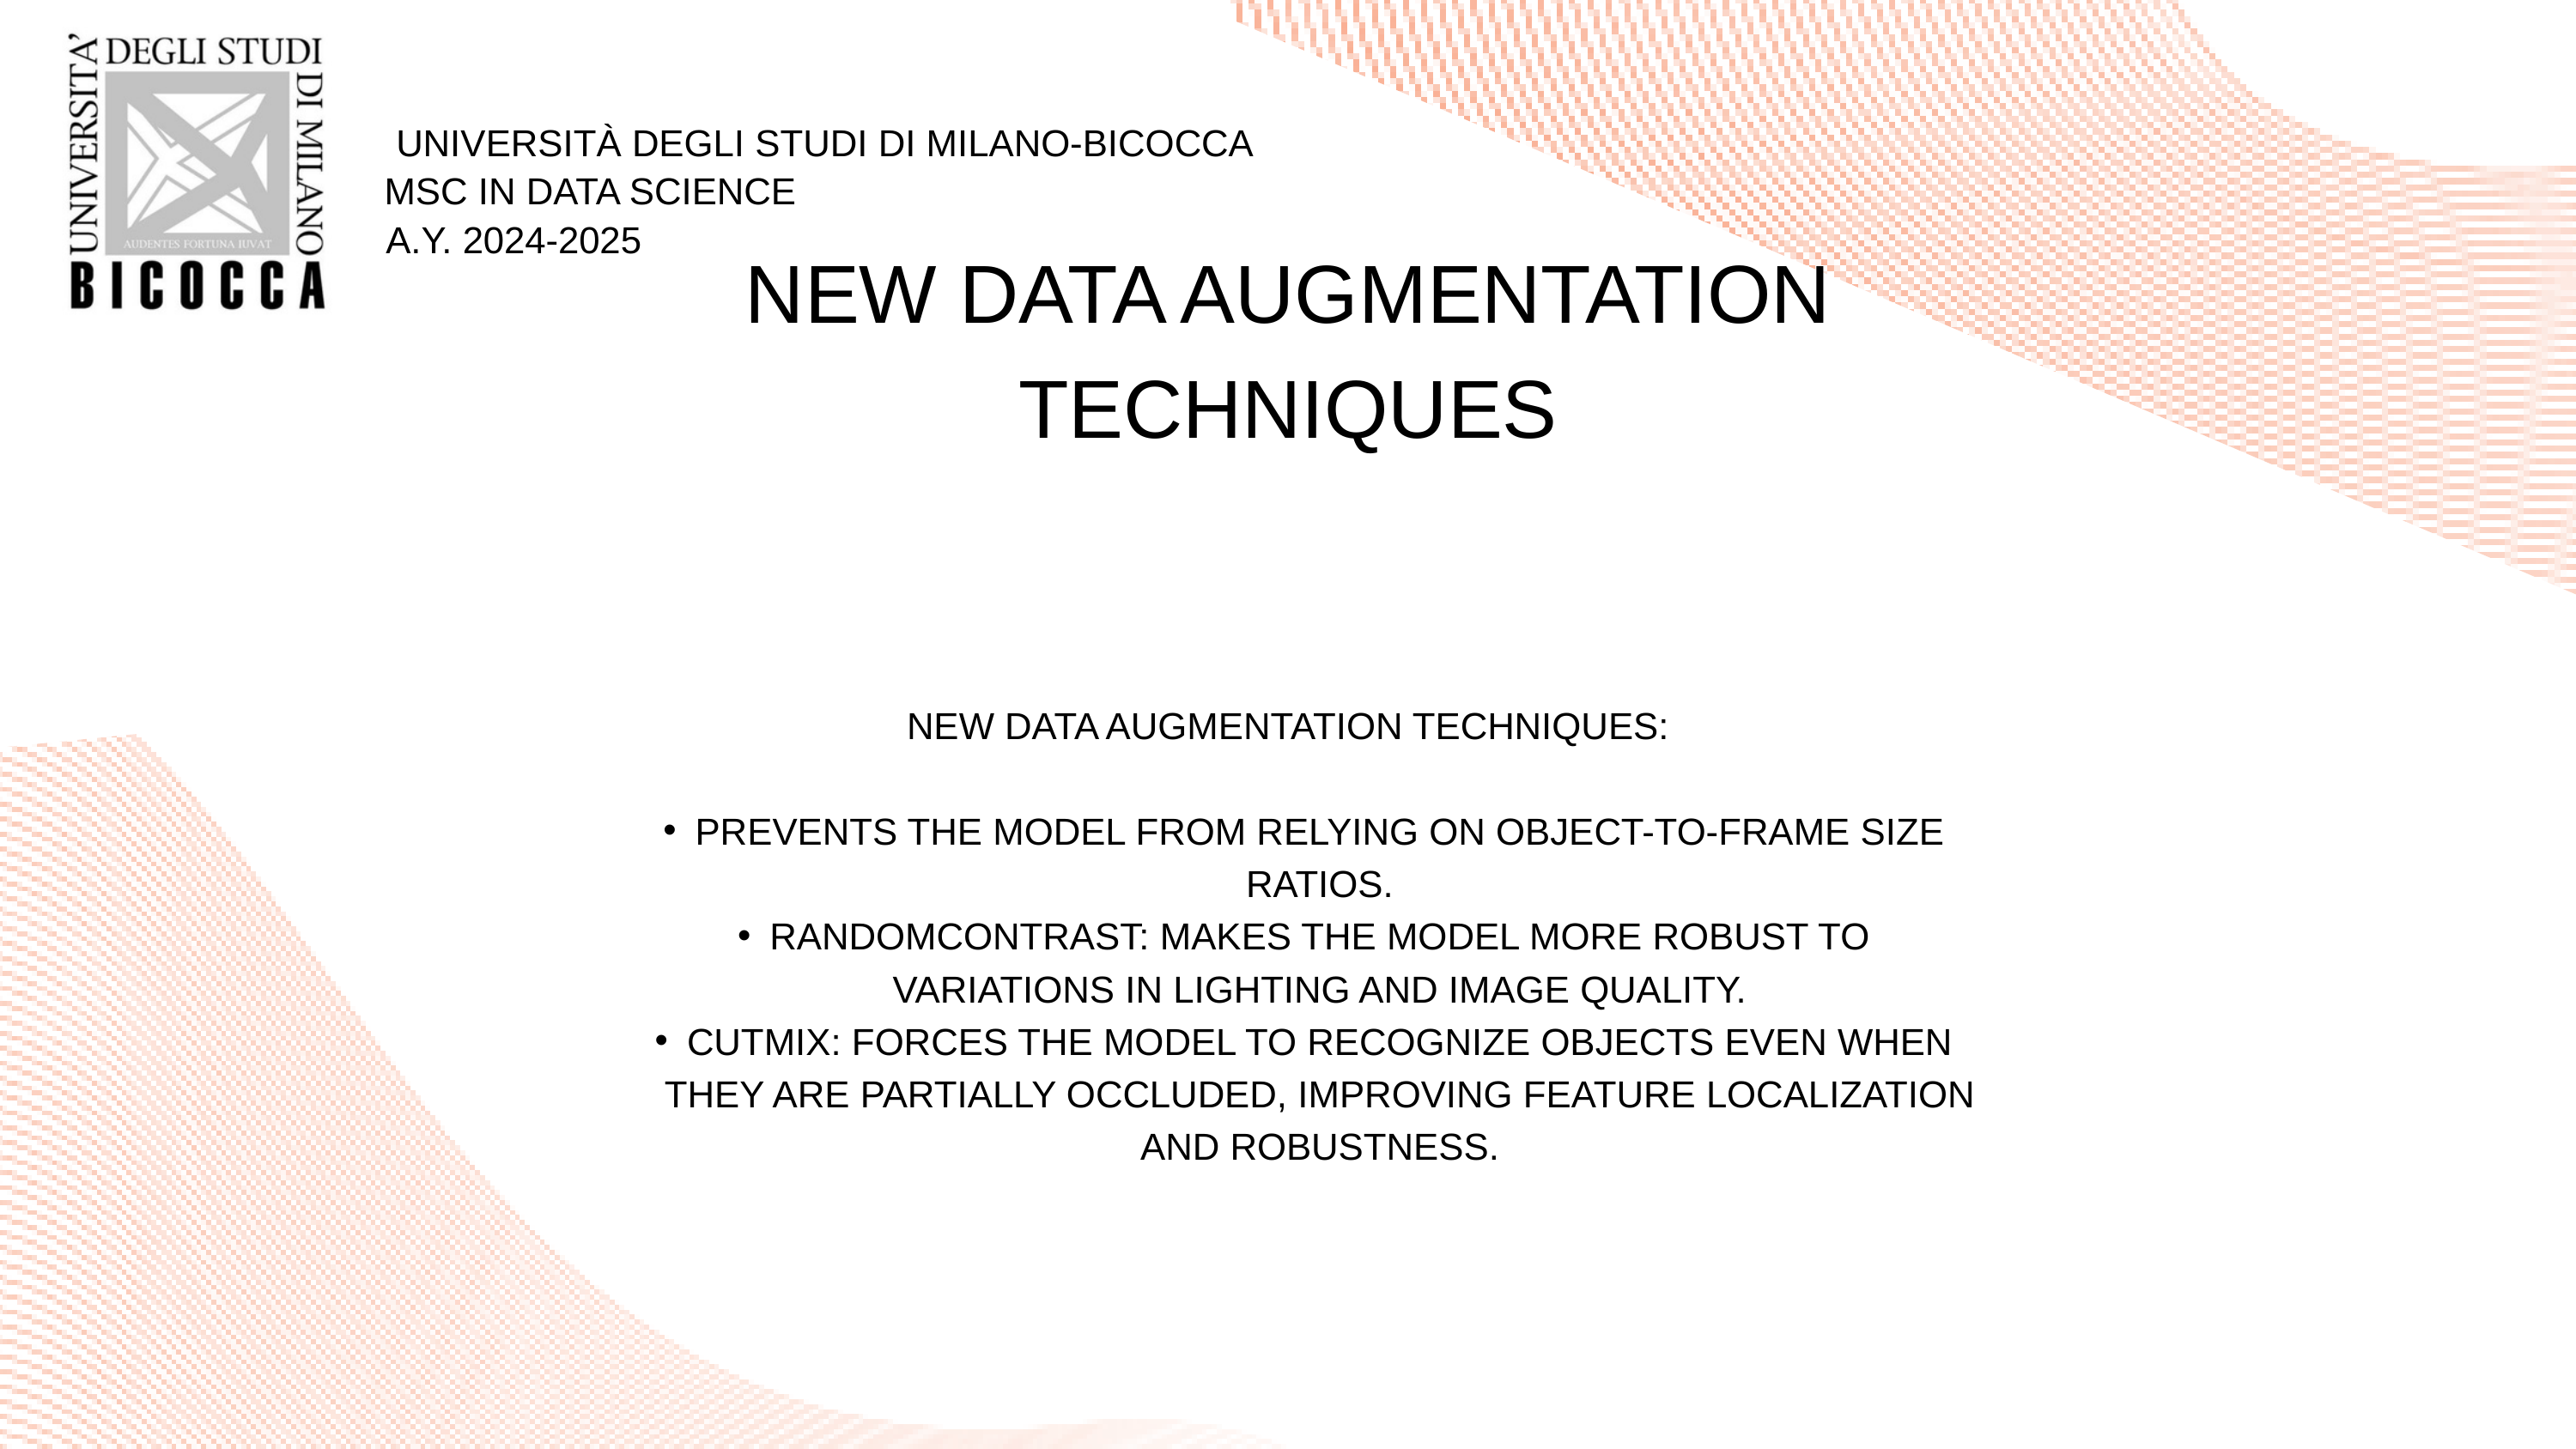

UNIVERSITÀ DEGLI STUDI DI MILANO-BICOCCA
MSC IN DATA SCIENCE

A.Y. 2024-2025
NEW DATA AUGMENTATION TECHNIQUES
NEW DATA AUGMENTATION TECHNIQUES:

PREVENTS THE MODEL FROM RELYING ON OBJECT-TO-FRAME SIZE RATIOS.
RANDOMCONTRAST: MAKES THE MODEL MORE ROBUST TO VARIATIONS IN LIGHTING AND IMAGE QUALITY.
CUTMIX: FORCES THE MODEL TO RECOGNIZE OBJECTS EVEN WHEN THEY ARE PARTIALLY OCCLUDED, IMPROVING FEATURE LOCALIZATION AND ROBUSTNESS.